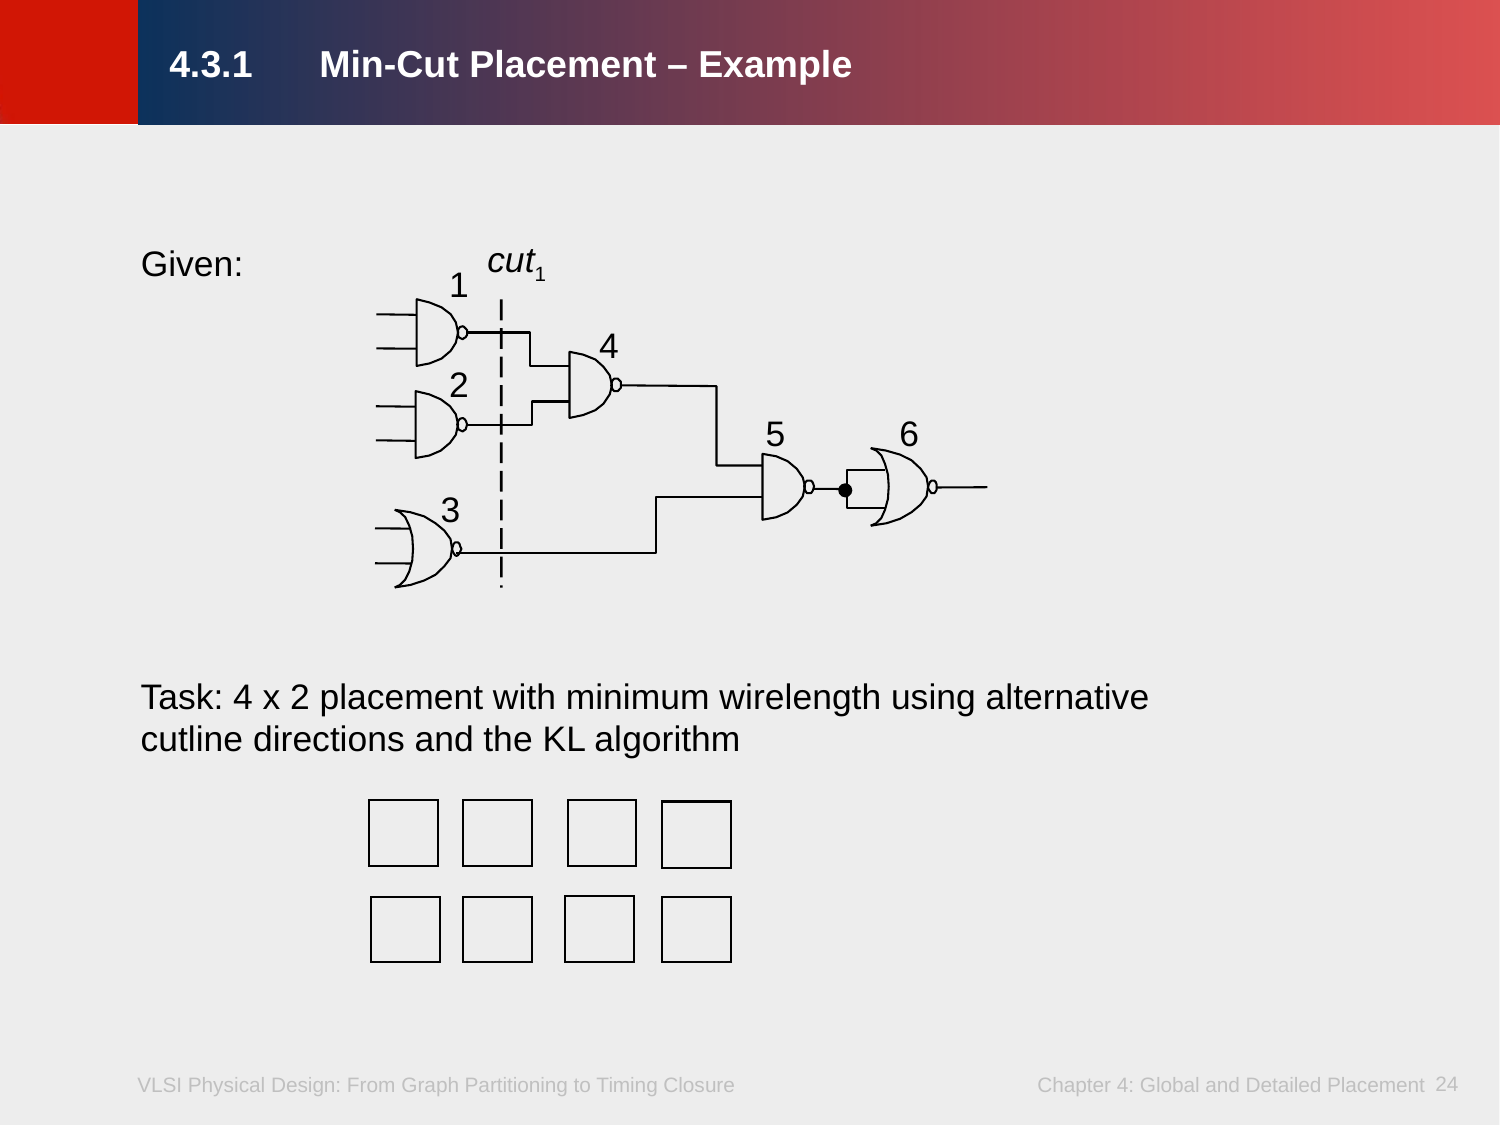

# 4.3.1	Min-Cut Placement – Example
cut1
Given:
1

4

2

5
6

3

Task: 4 x 2 placement with minimum wirelength using alternative cutline directions and the KL algorithm

24